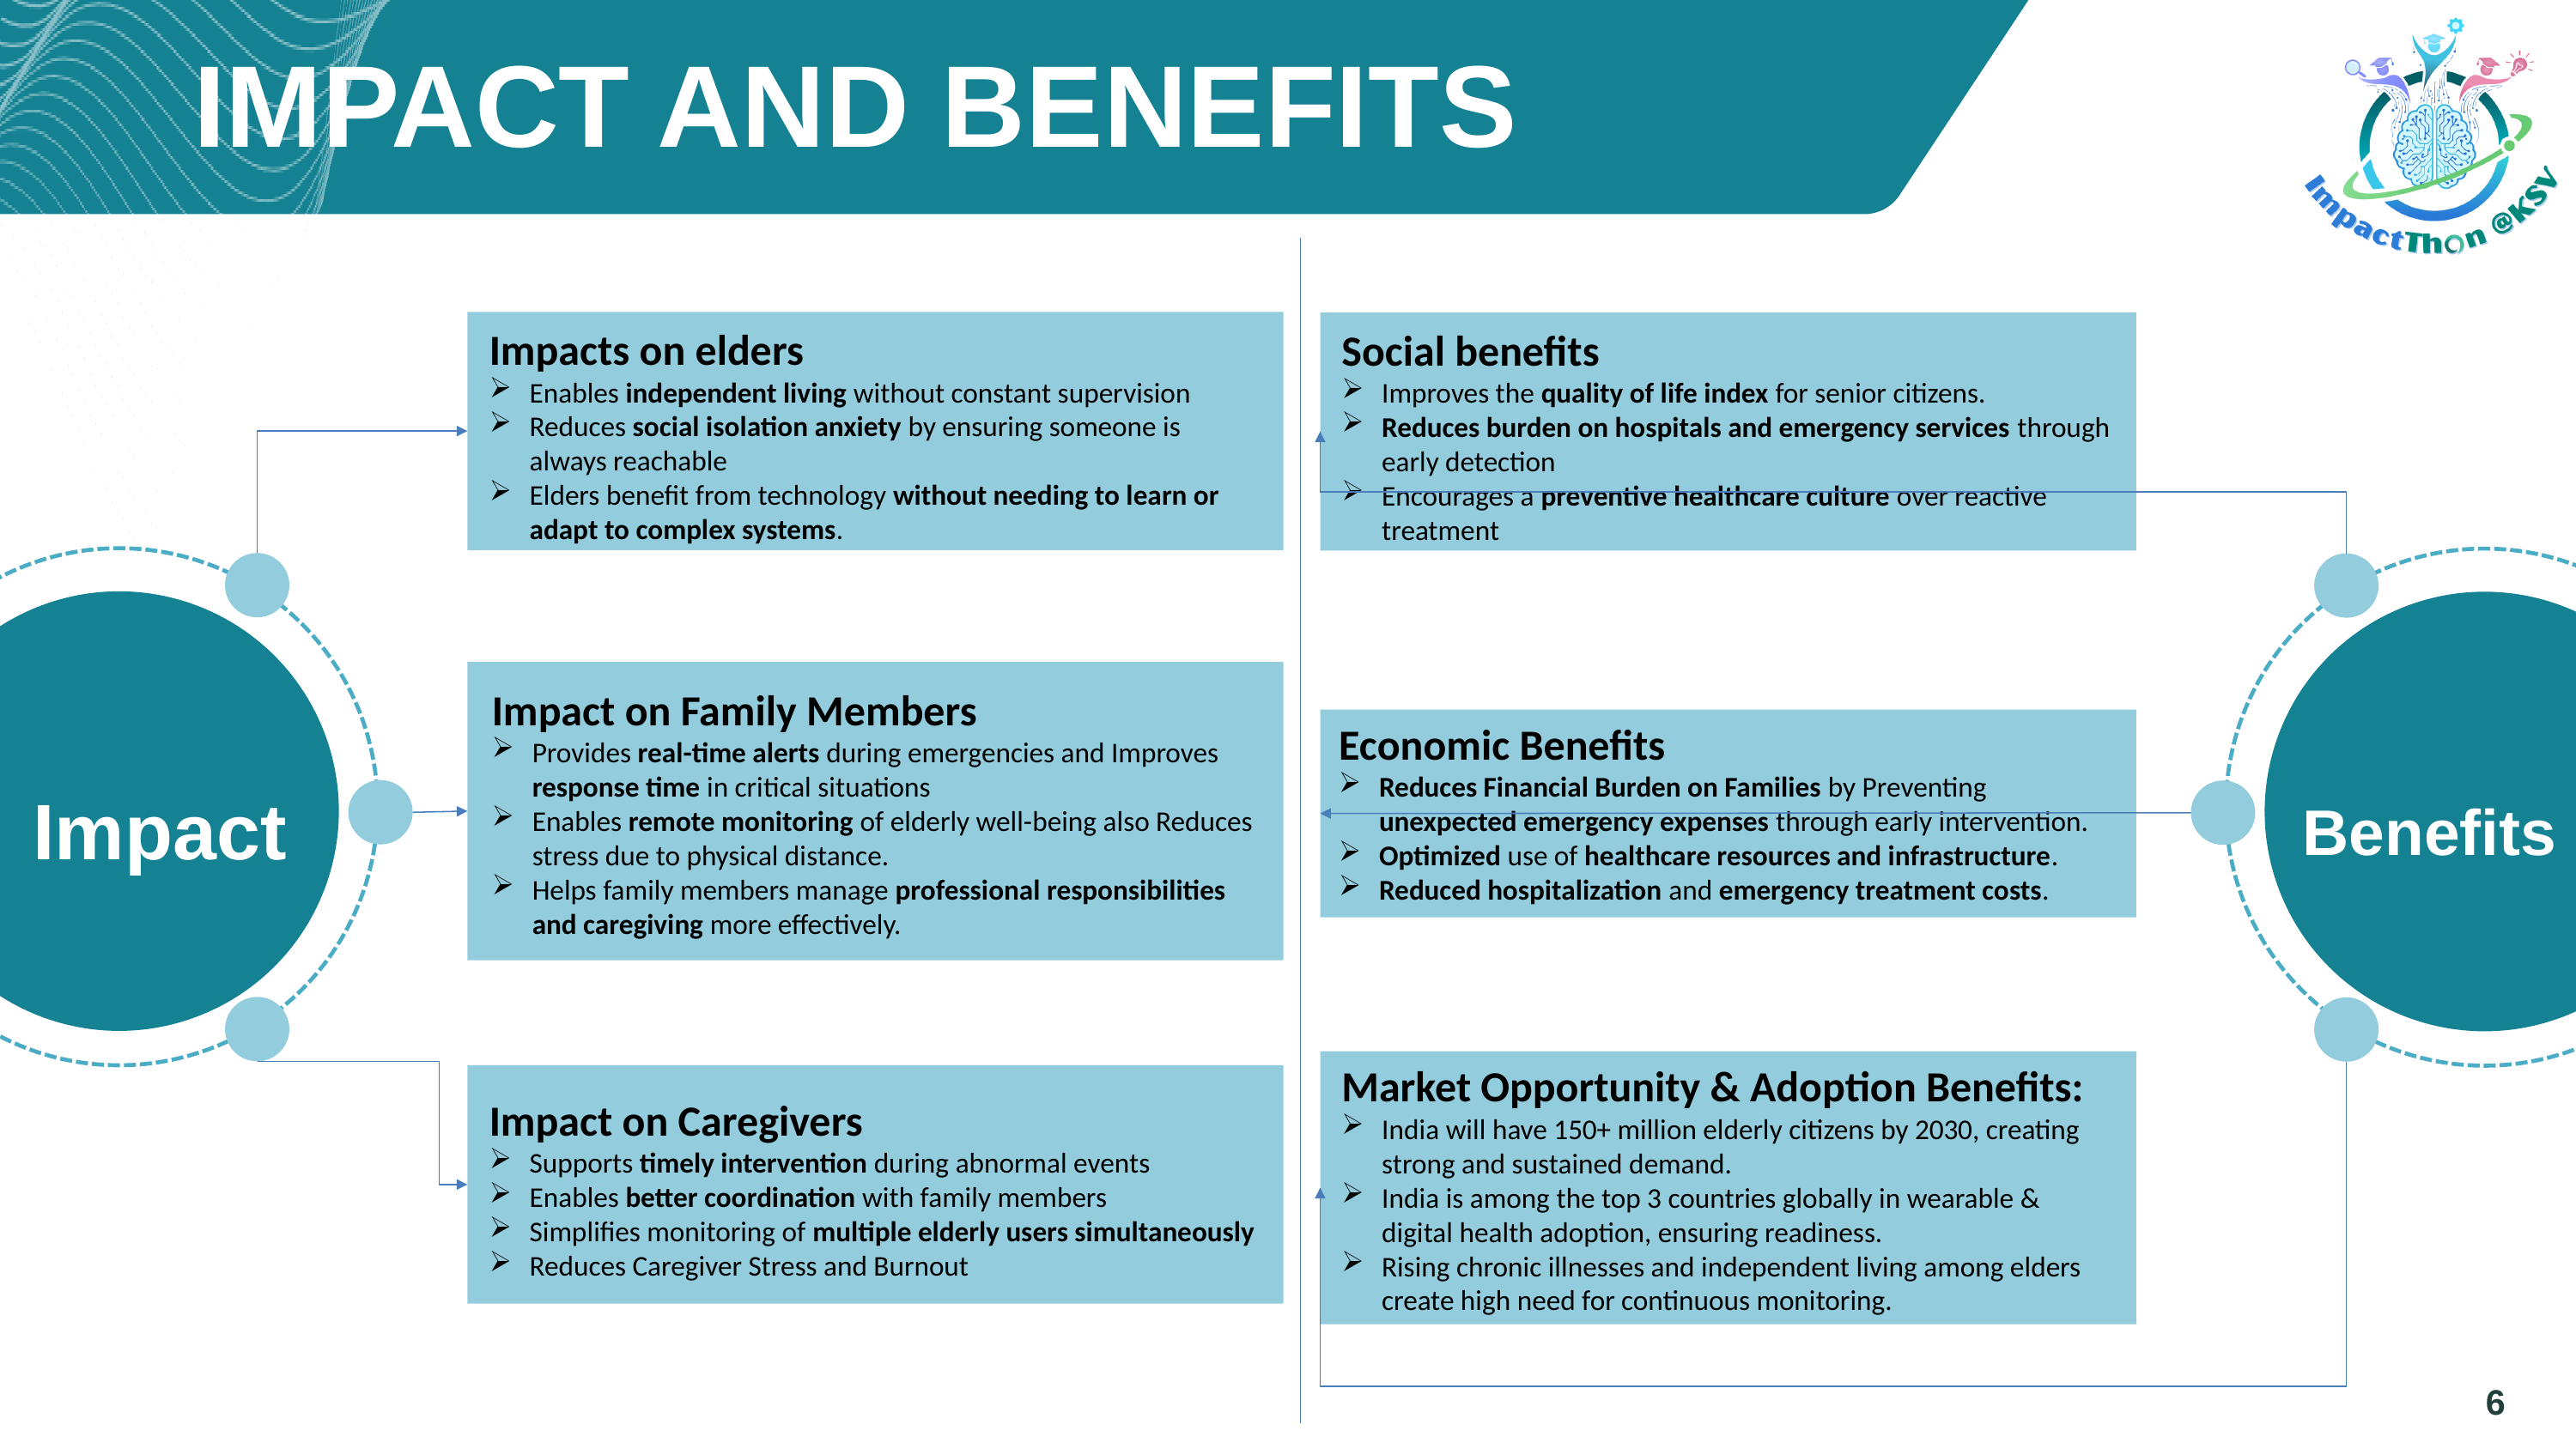

IMPACT AND BENEFITS

Impacts on elders
Enables independent living without constant supervision
Reduces social isolation anxiety by ensuring someone is always reachable
Elders benefit from technology without needing to learn or adapt to complex systems.

Impact on Family Members
Provides real-time alerts during emergencies and Improves response time in critical situations
Enables remote monitoring of elderly well-being also Reduces stress due to physical distance.
Helps family members manage professional responsibilities and caregiving more effectively.
Impact

Impact on Caregivers
Supports timely intervention during abnormal events
Enables better coordination with family members
Simplifies monitoring of multiple elderly users simultaneously
Reduces Caregiver Stress and Burnout

Social benefits
Improves the quality of life index for senior citizens.
Reduces burden on hospitals and emergency services through early detection
Encourages a preventive healthcare culture over reactive treatment

Economic Benefits
Reduces Financial Burden on Families by Preventing unexpected emergency expenses through early intervention.
Optimized use of healthcare resources and infrastructure.
Reduced hospitalization and emergency treatment costs.
Benefits

Market Opportunity & Adoption Benefits:
India will have 150+ million elderly citizens by 2030, creating strong and sustained demand.
India is among the top 3 countries globally in wearable & digital health adoption, ensuring readiness.
Rising chronic illnesses and independent living among elders create high need for continuous monitoring.

6